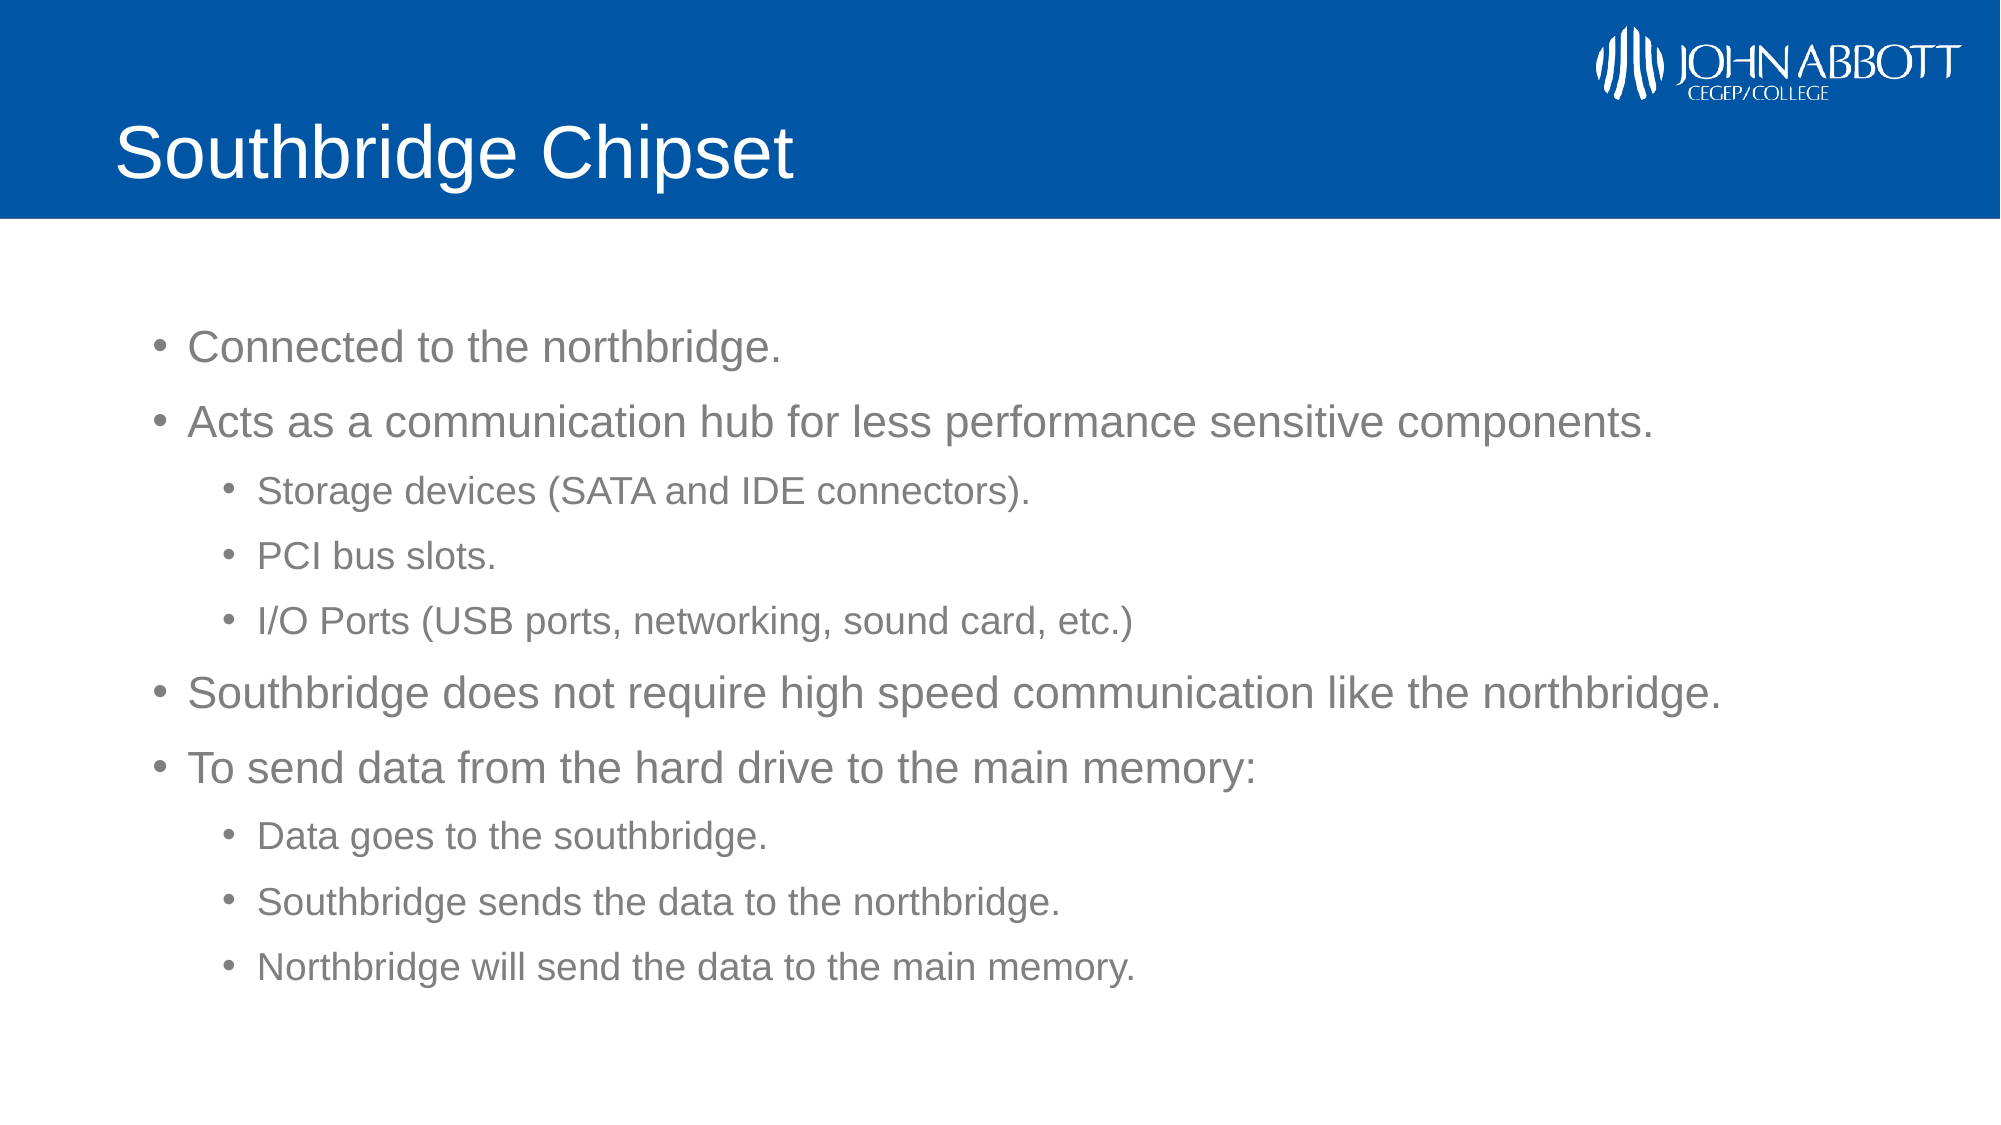

# Southbridge Chipset
Connected to the northbridge.
Acts as a communication hub for less performance sensitive components.
Storage devices (SATA and IDE connectors).
PCI bus slots.
I/O Ports (USB ports, networking, sound card, etc.)
Southbridge does not require high speed communication like the northbridge.
To send data from the hard drive to the main memory:
Data goes to the southbridge.
Southbridge sends the data to the northbridge.
Northbridge will send the data to the main memory.